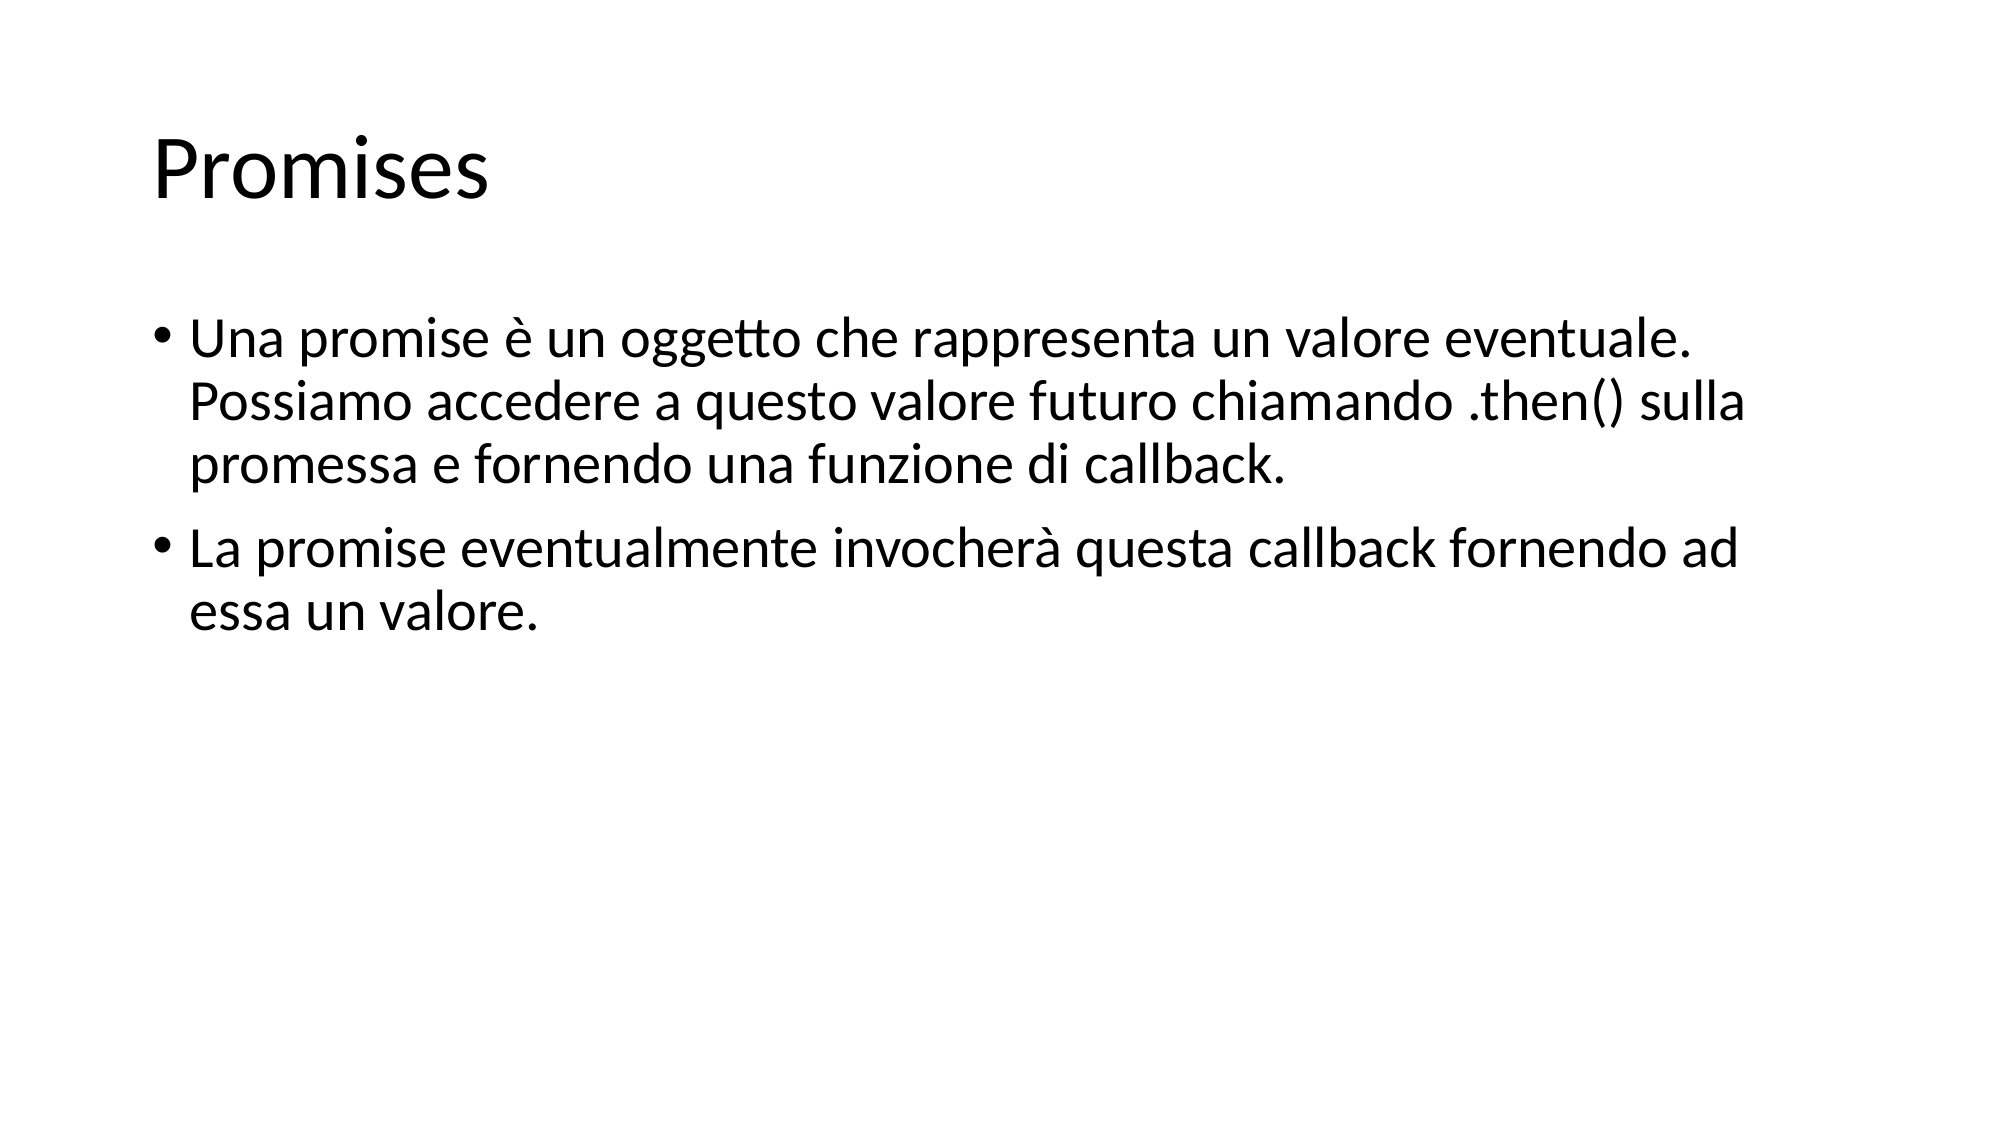

# Promises
Una promise è un oggetto che rappresenta un valore eventuale. Possiamo accedere a questo valore futuro chiamando .then() sulla promessa e fornendo una funzione di callback.
La promise eventualmente invocherà questa callback fornendo ad essa un valore.